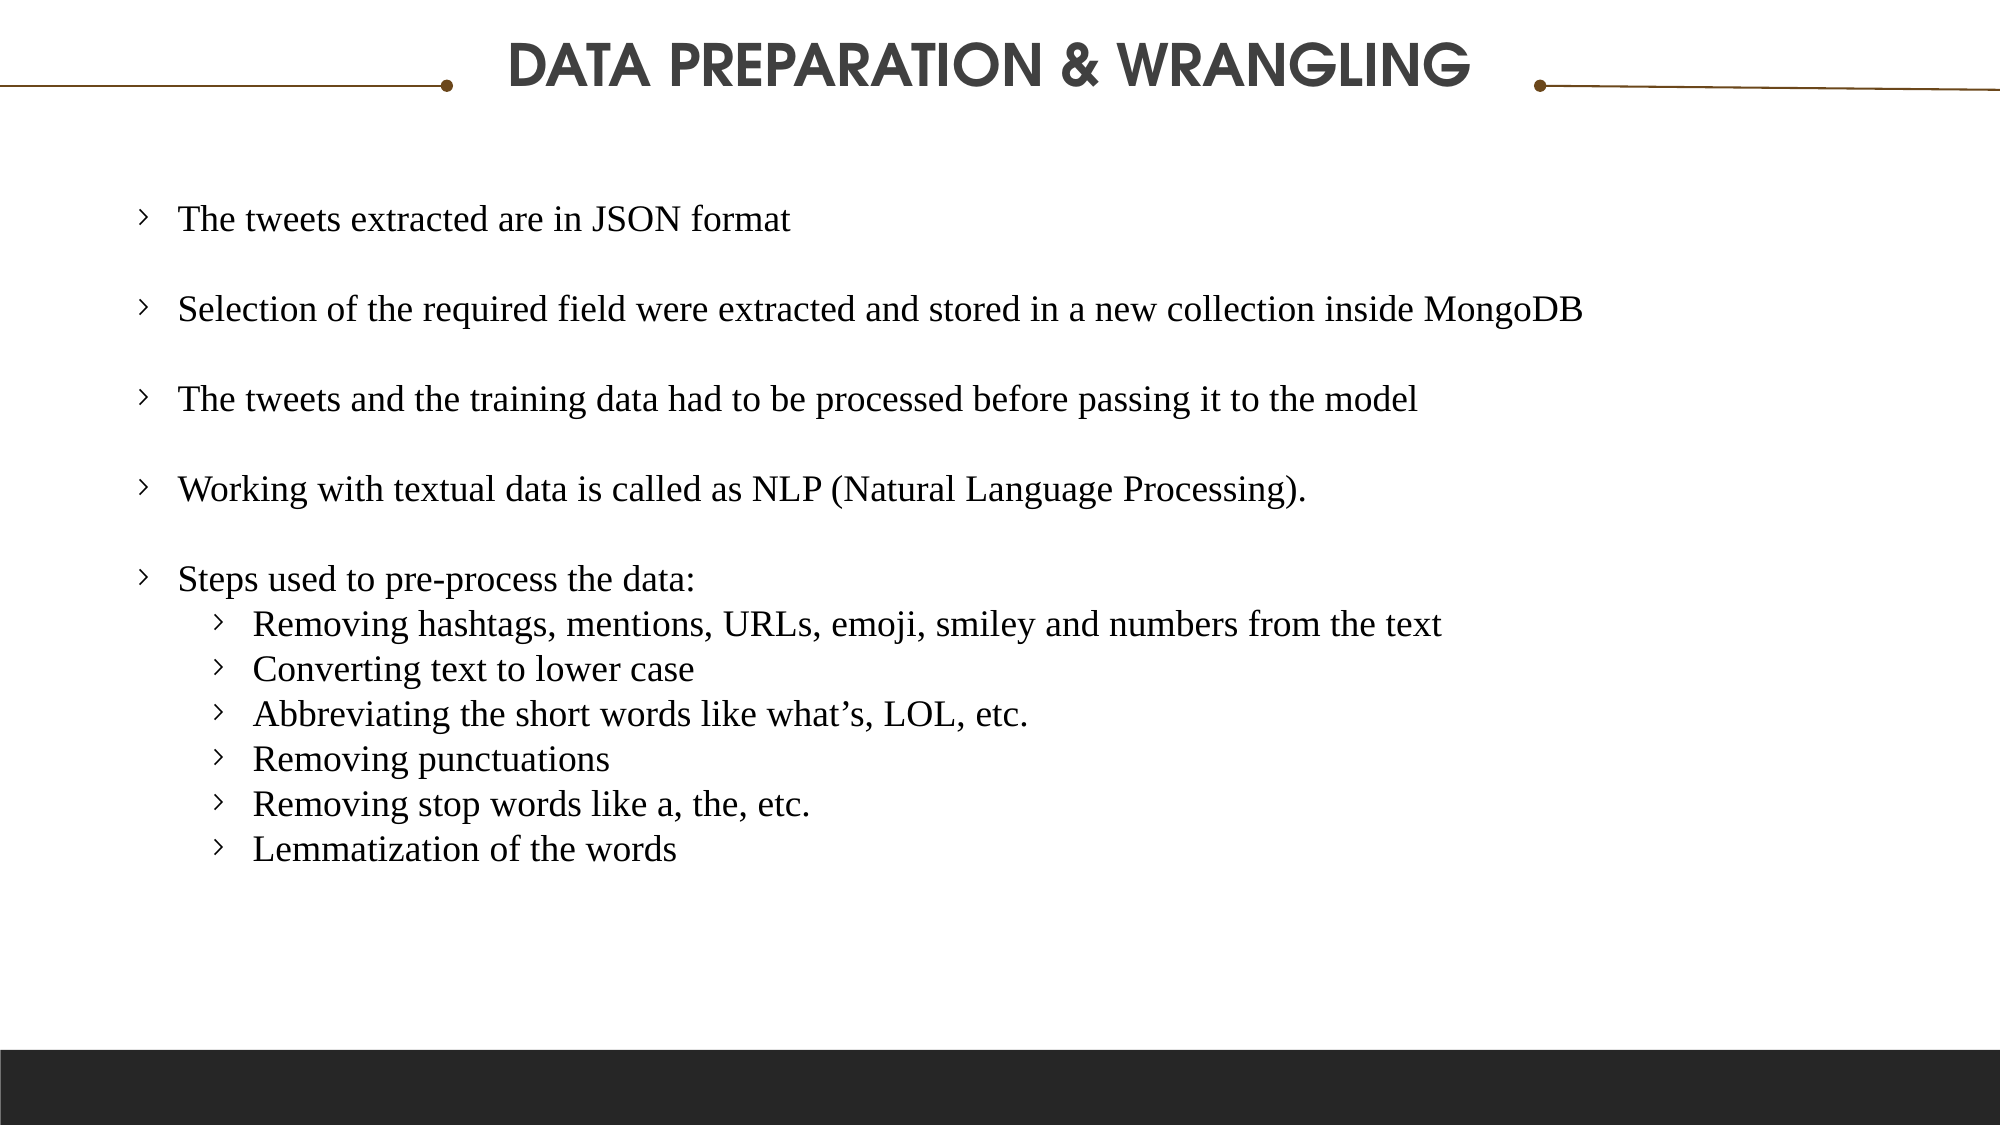

DATA PREPARATION & WRANGLING
The tweets extracted are in JSON format

Selection of the required field were extracted and stored in a new collection inside MongoDB

The tweets and the training data had to be processed before passing it to the model

Working with textual data is called as NLP (Natural Language Processing).

Steps used to pre-process the data:
Removing hashtags, mentions, URLs, emoji, smiley and numbers from the text
Converting text to lower case
Abbreviating the short words like what’s, LOL, etc.
Removing punctuations
Removing stop words like a, the, etc.
Lemmatization of the words